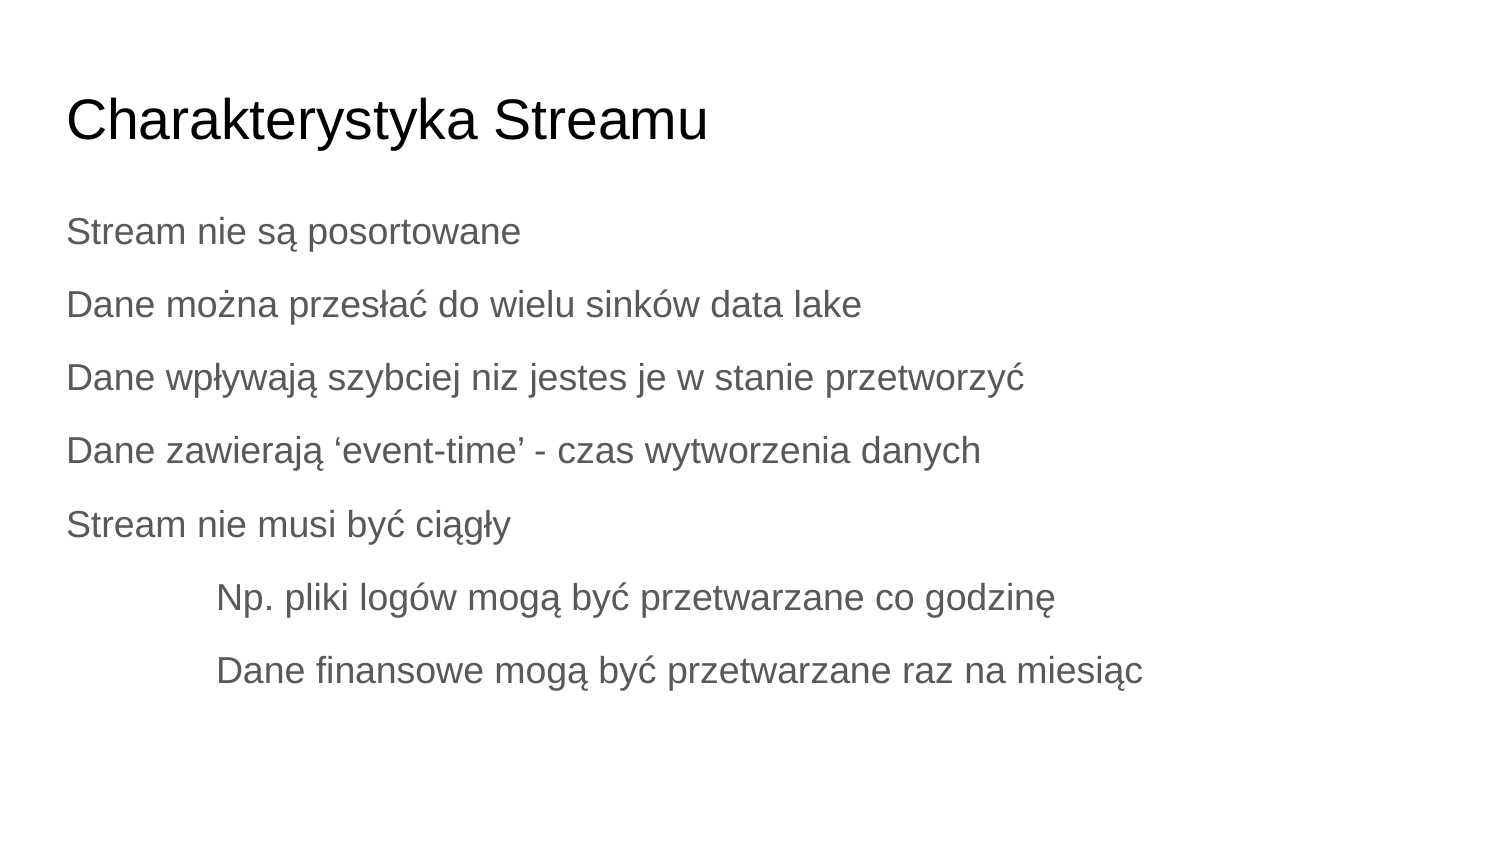

# Charakterystyka Streamu
Stream nie są posortowane
Dane można przesłać do wielu sinków data lake
Dane wpływają szybciej niz jestes je w stanie przetworzyć
Dane zawierają ‘event-time’ - czas wytworzenia danych
Stream nie musi być ciągły
	Np. pliki logów mogą być przetwarzane co godzinę
	Dane finansowe mogą być przetwarzane raz na miesiąc